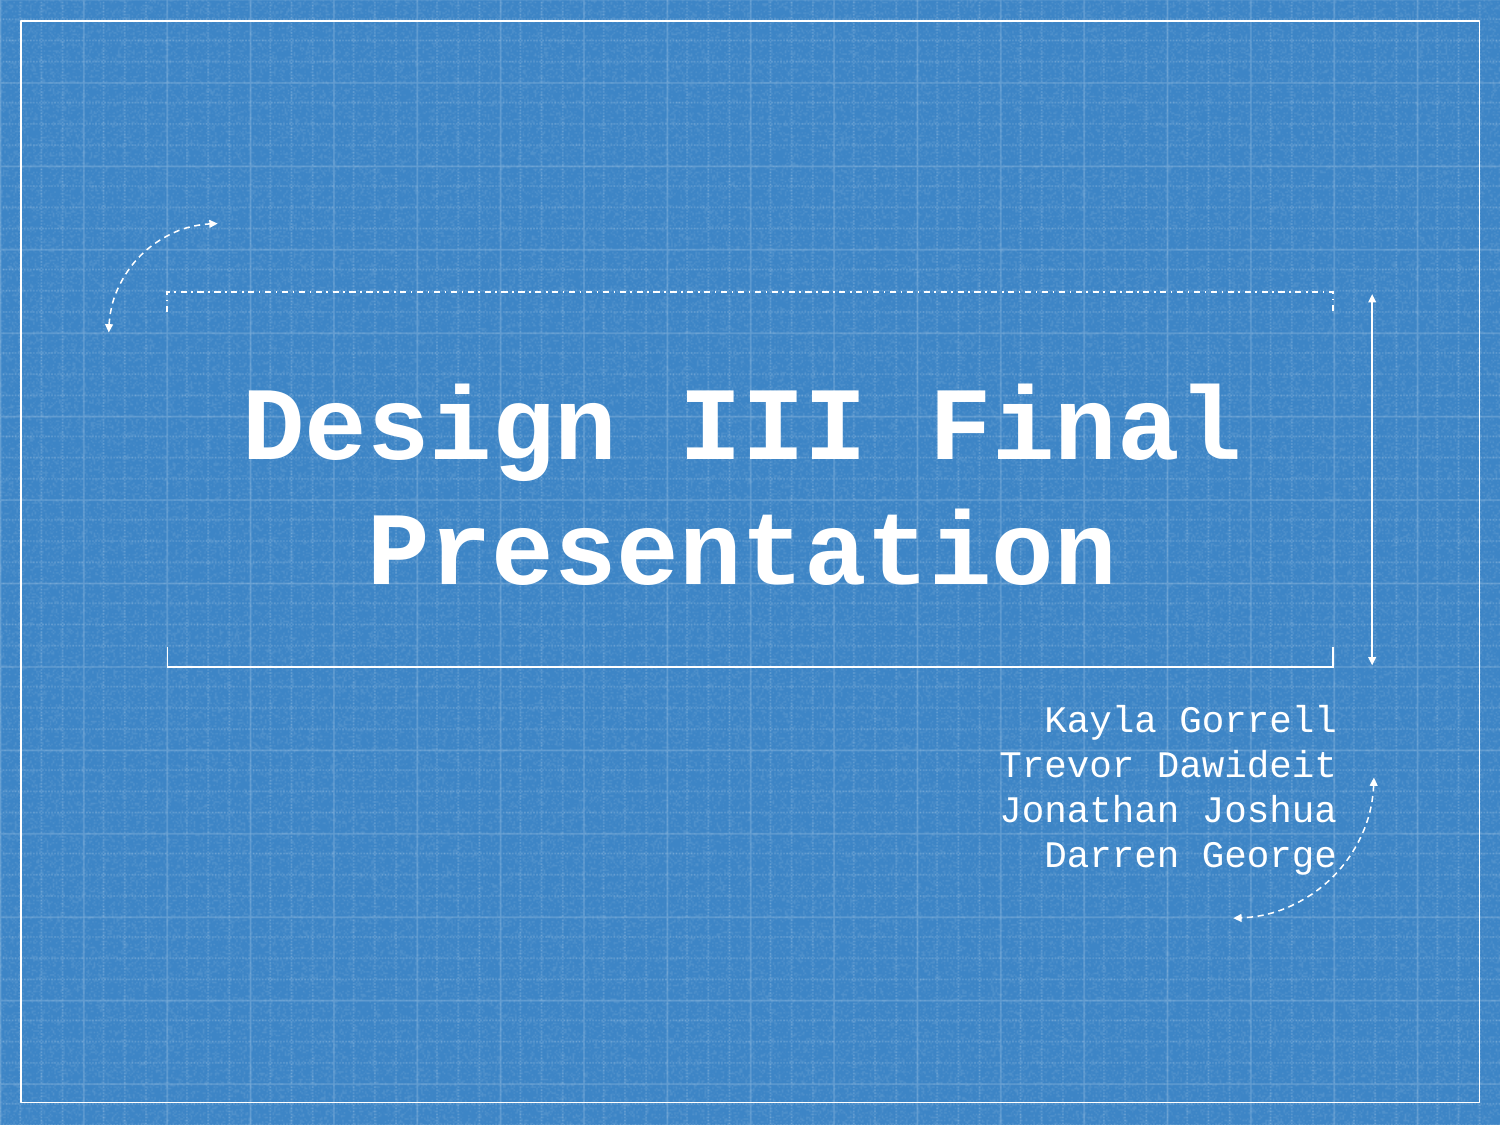

# Design III Final Presentation
Kayla Gorrell
Trevor Dawideit
Jonathan Joshua
Darren George